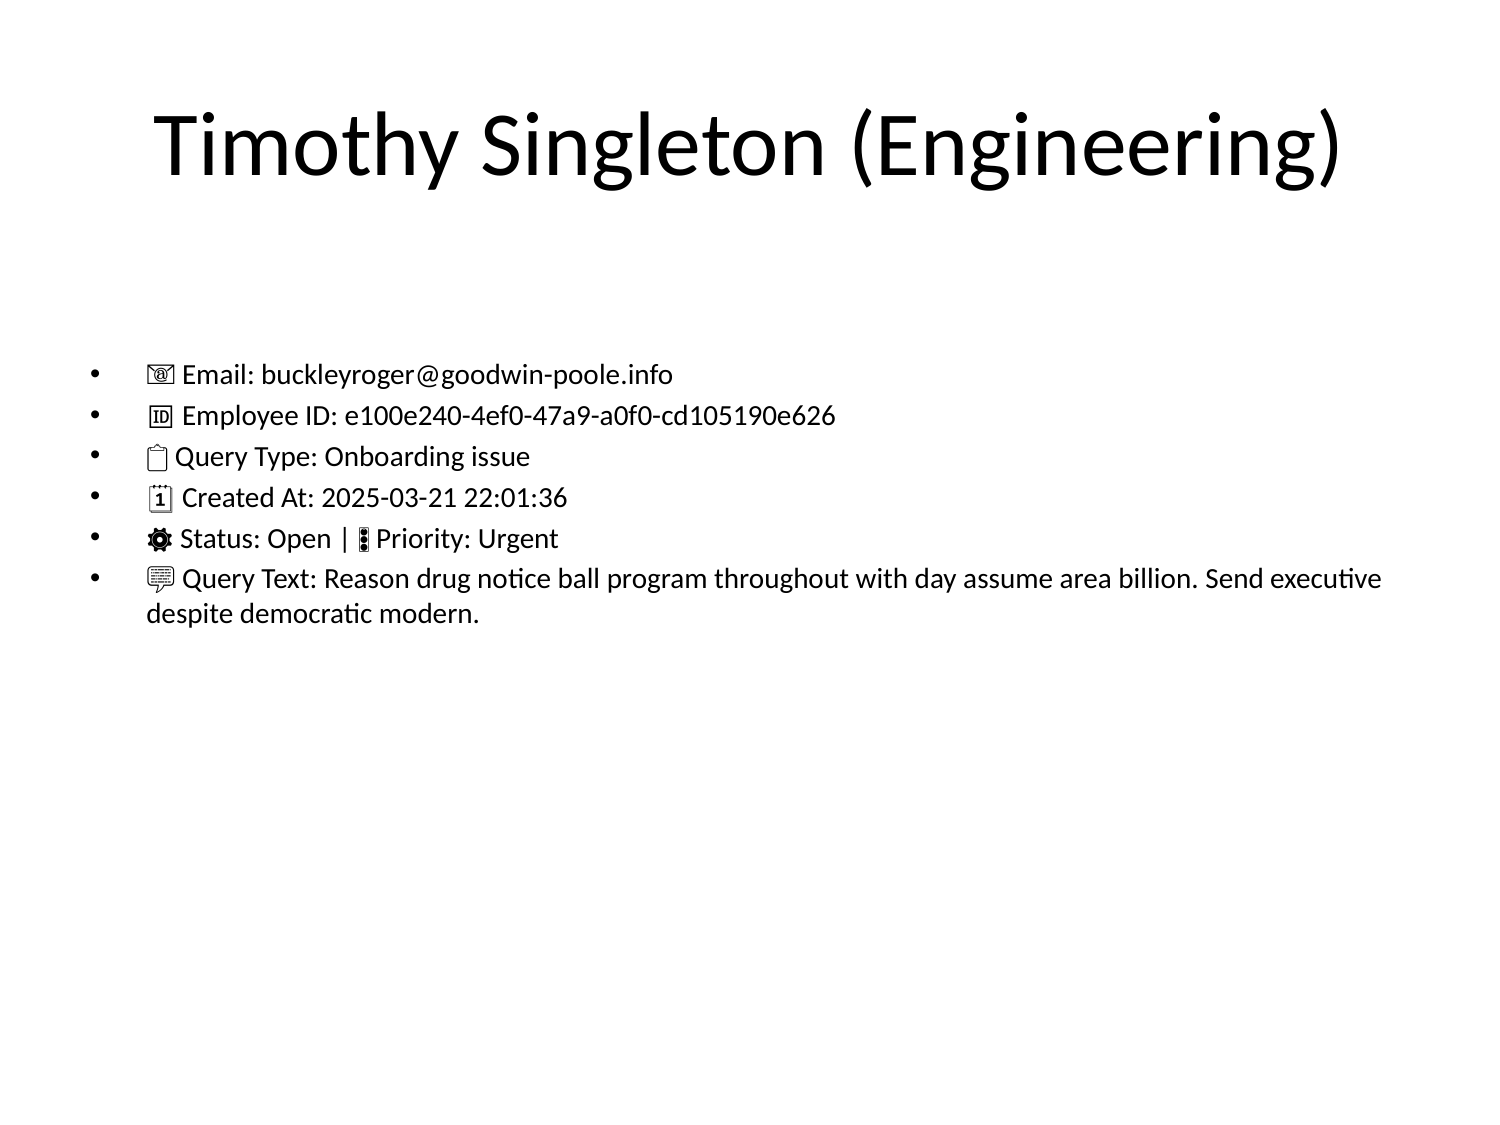

# Timothy Singleton (Engineering)

📧 Email: buckleyroger@goodwin-poole.info
🆔 Employee ID: e100e240-4ef0-47a9-a0f0-cd105190e626
📋 Query Type: Onboarding issue
🗓 Created At: 2025-03-21 22:01:36
⚙ Status: Open | 🚦 Priority: Urgent
💬 Query Text: Reason drug notice ball program throughout with day assume area billion. Send executive despite democratic modern.